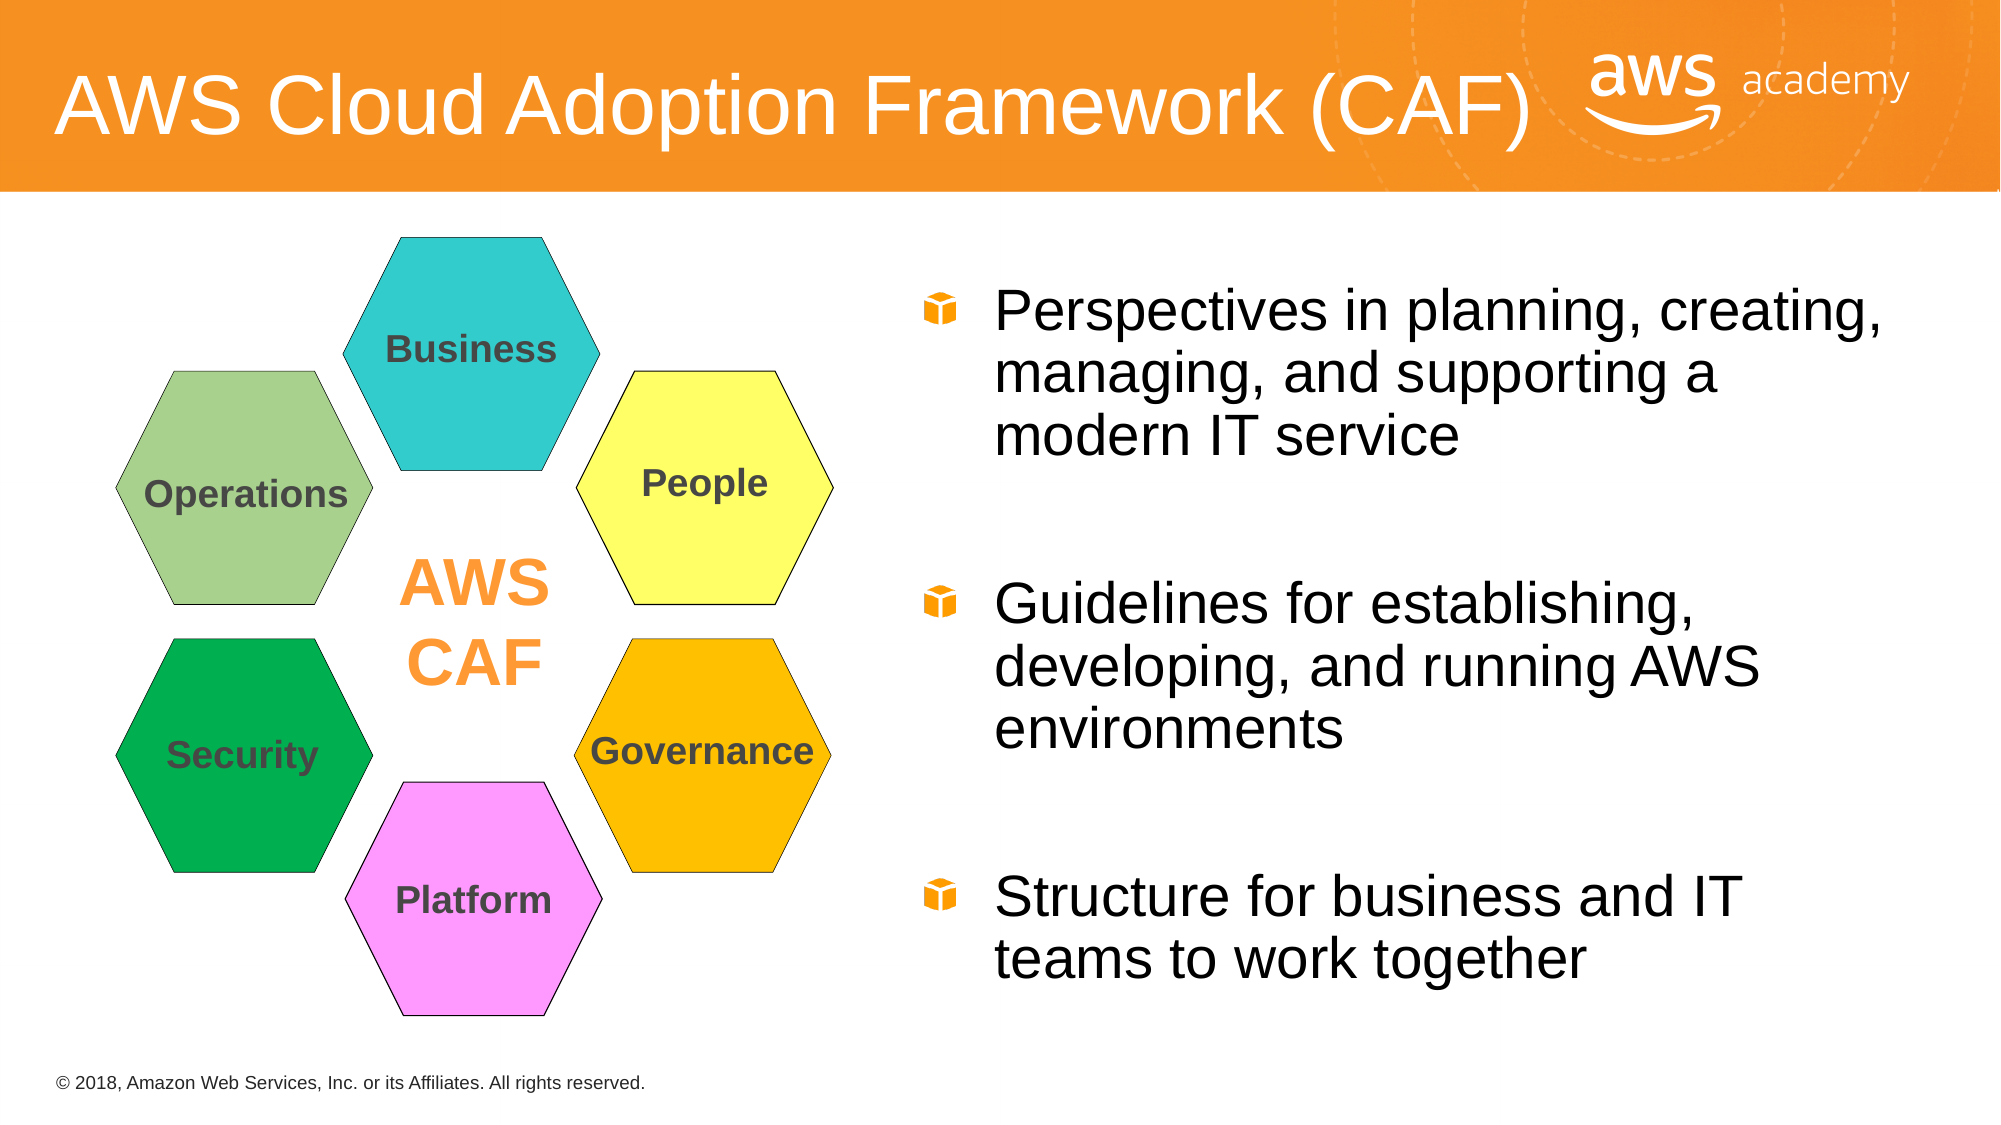

# AWS Cloud Adoption Framework (CAF)

Business

People

Operations

AWS
CAF

Governance

Security

Platform

Perspectives in planning, creating, managing, and supporting a modern IT service

Guidelines for establishing, developing, and running AWS environments

Structure for business and IT teams to work together